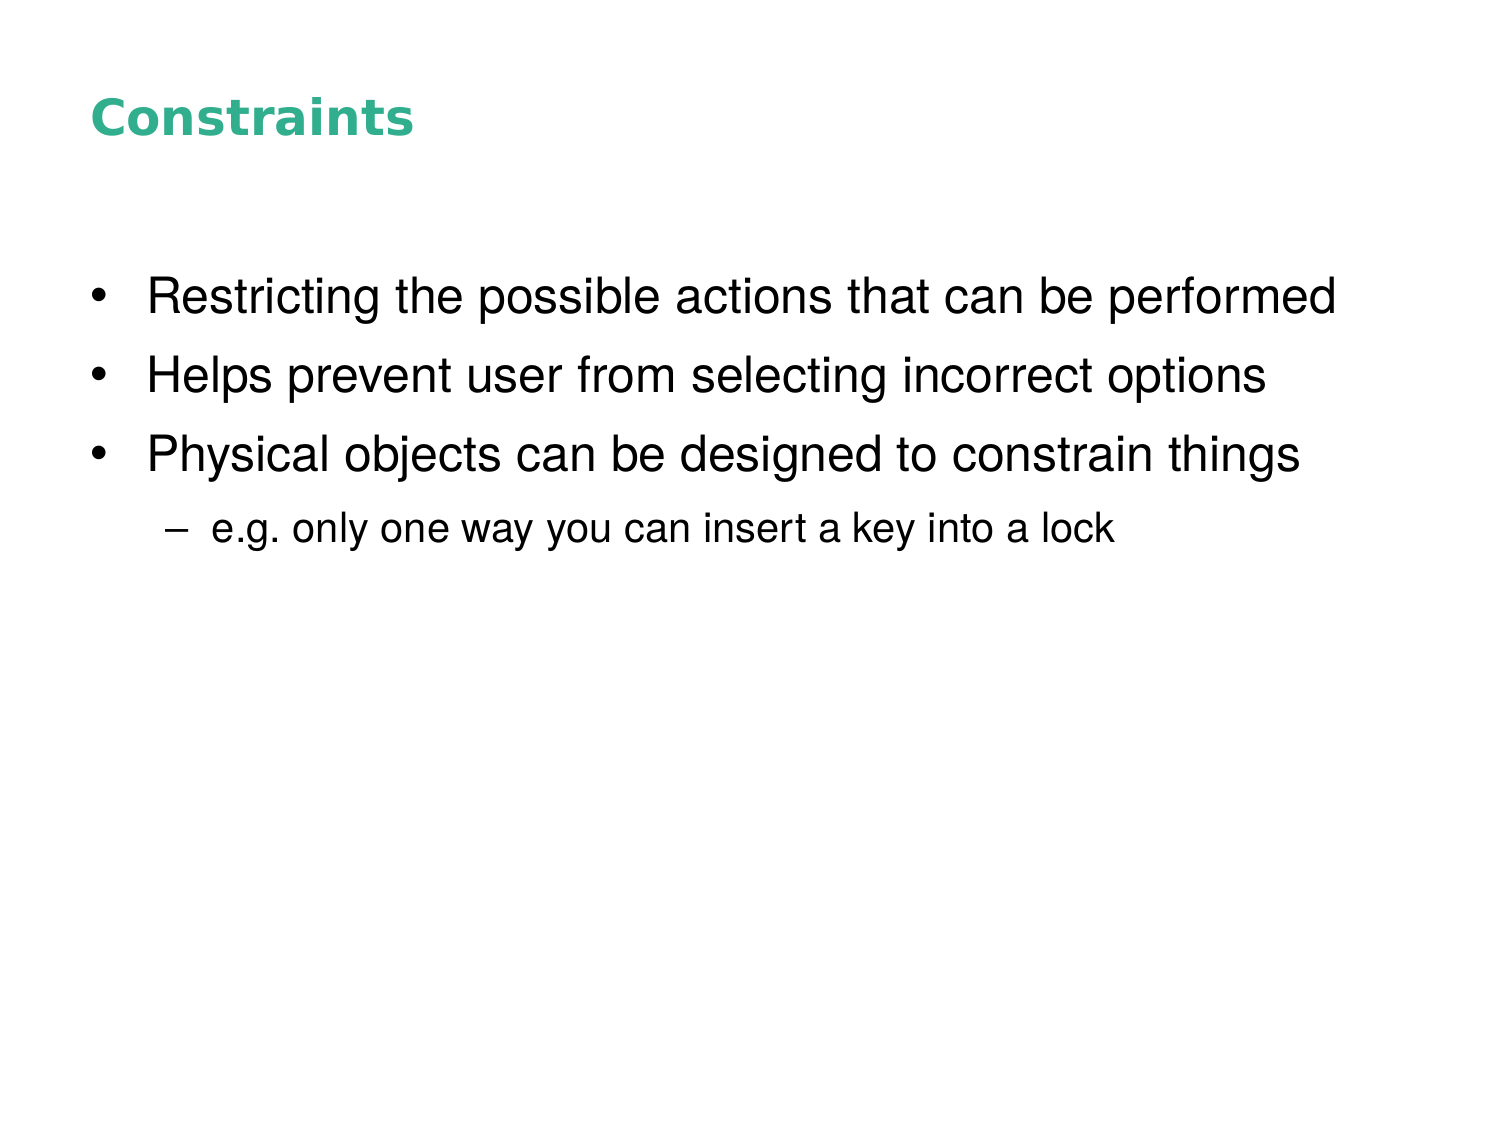

# Constraints
Restricting the possible actions that can be performed
Helps prevent user from selecting incorrect options
Physical objects can be designed to constrain things
e.g. only one way you can insert a key into a lock